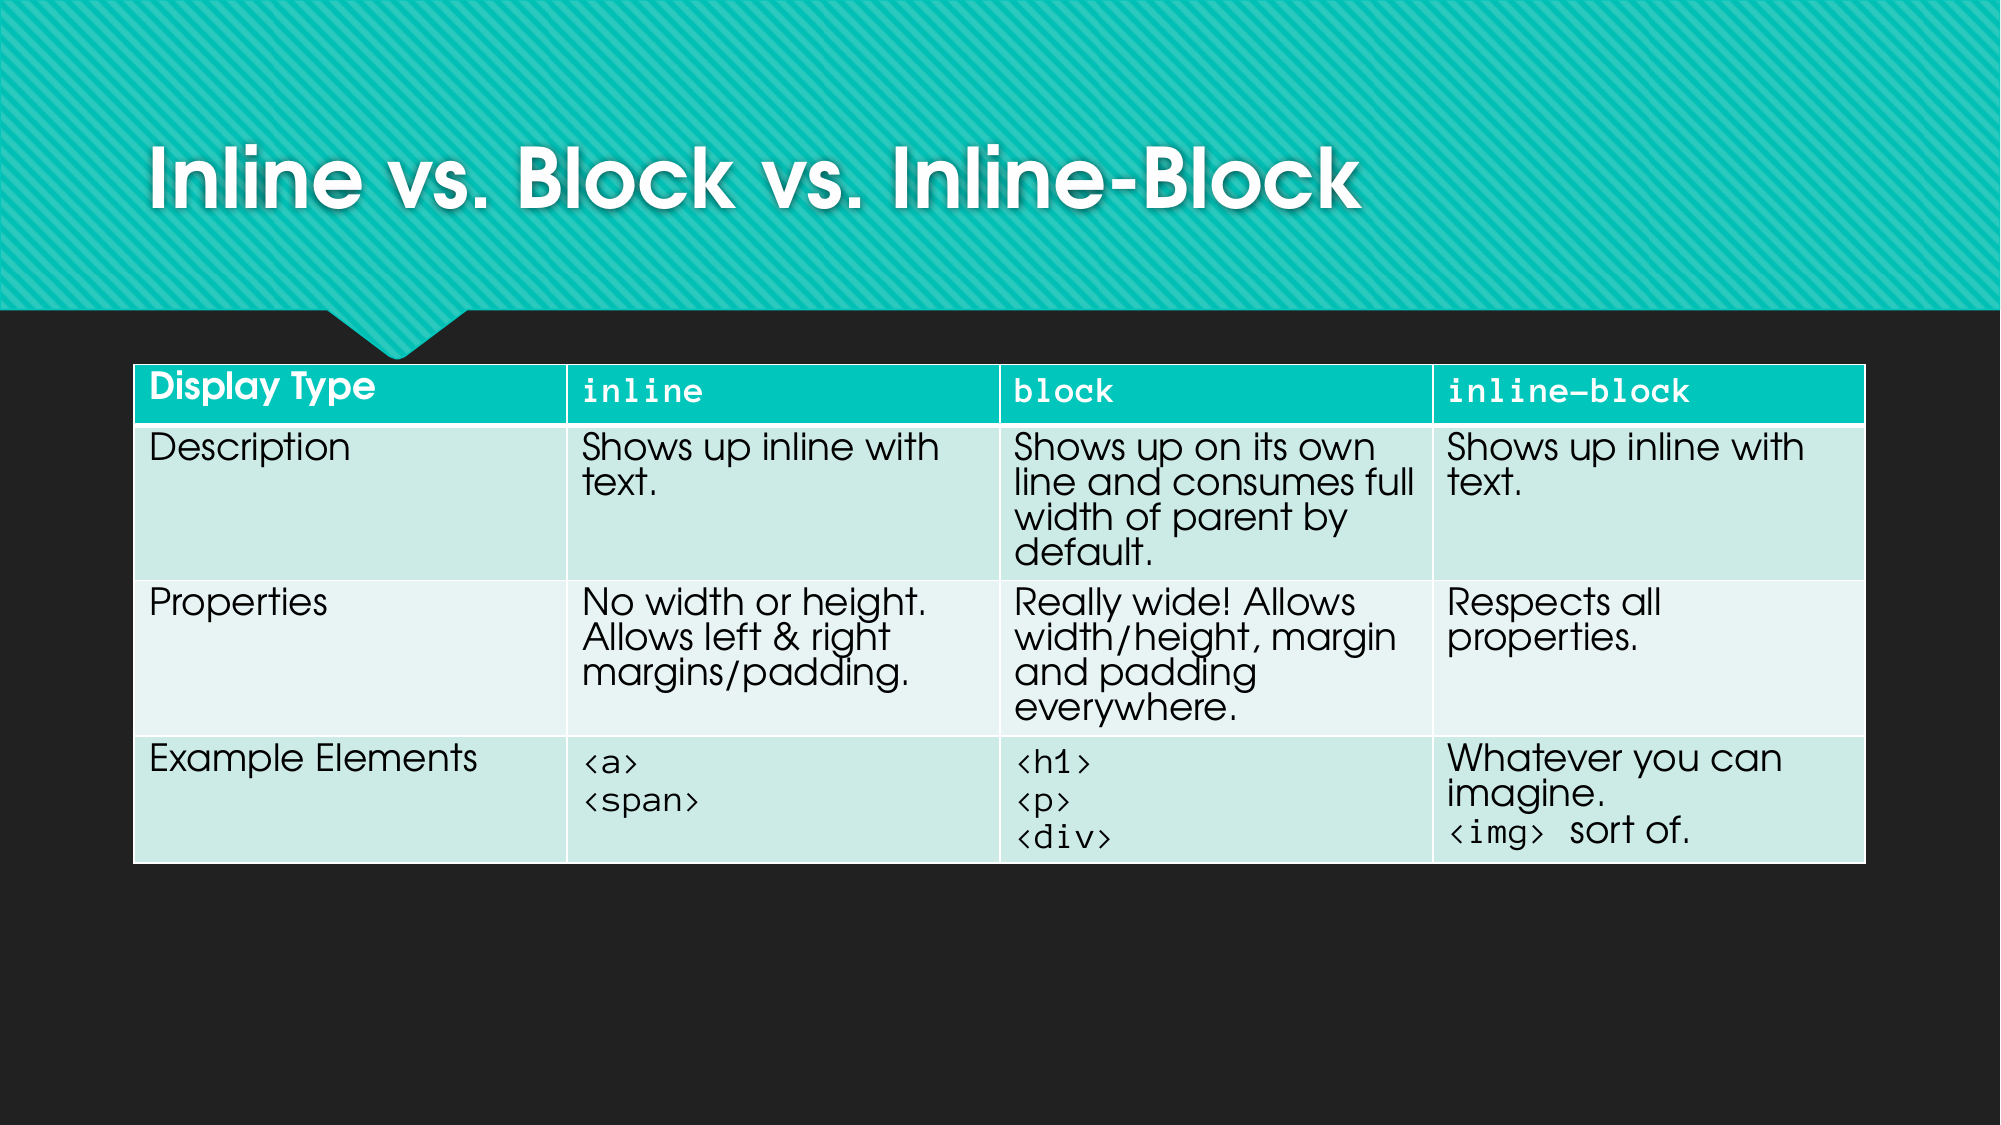

# Inline vs. Block vs. Inline-Block
| Display Type | inline | block | inline-block |
| --- | --- | --- | --- |
| Description | Shows up inline with text. | Shows up on its own line and consumes full width of parent by default. | Shows up inline with text. |
| Properties | No width or height. Allows left & right margins/padding. | Really wide! Allows width/height, margin and padding everywhere. | Respects all properties. |
| Example Elements | <a> <span> | <h1> <p> <div> | Whatever you can imagine. <img> sort of. |